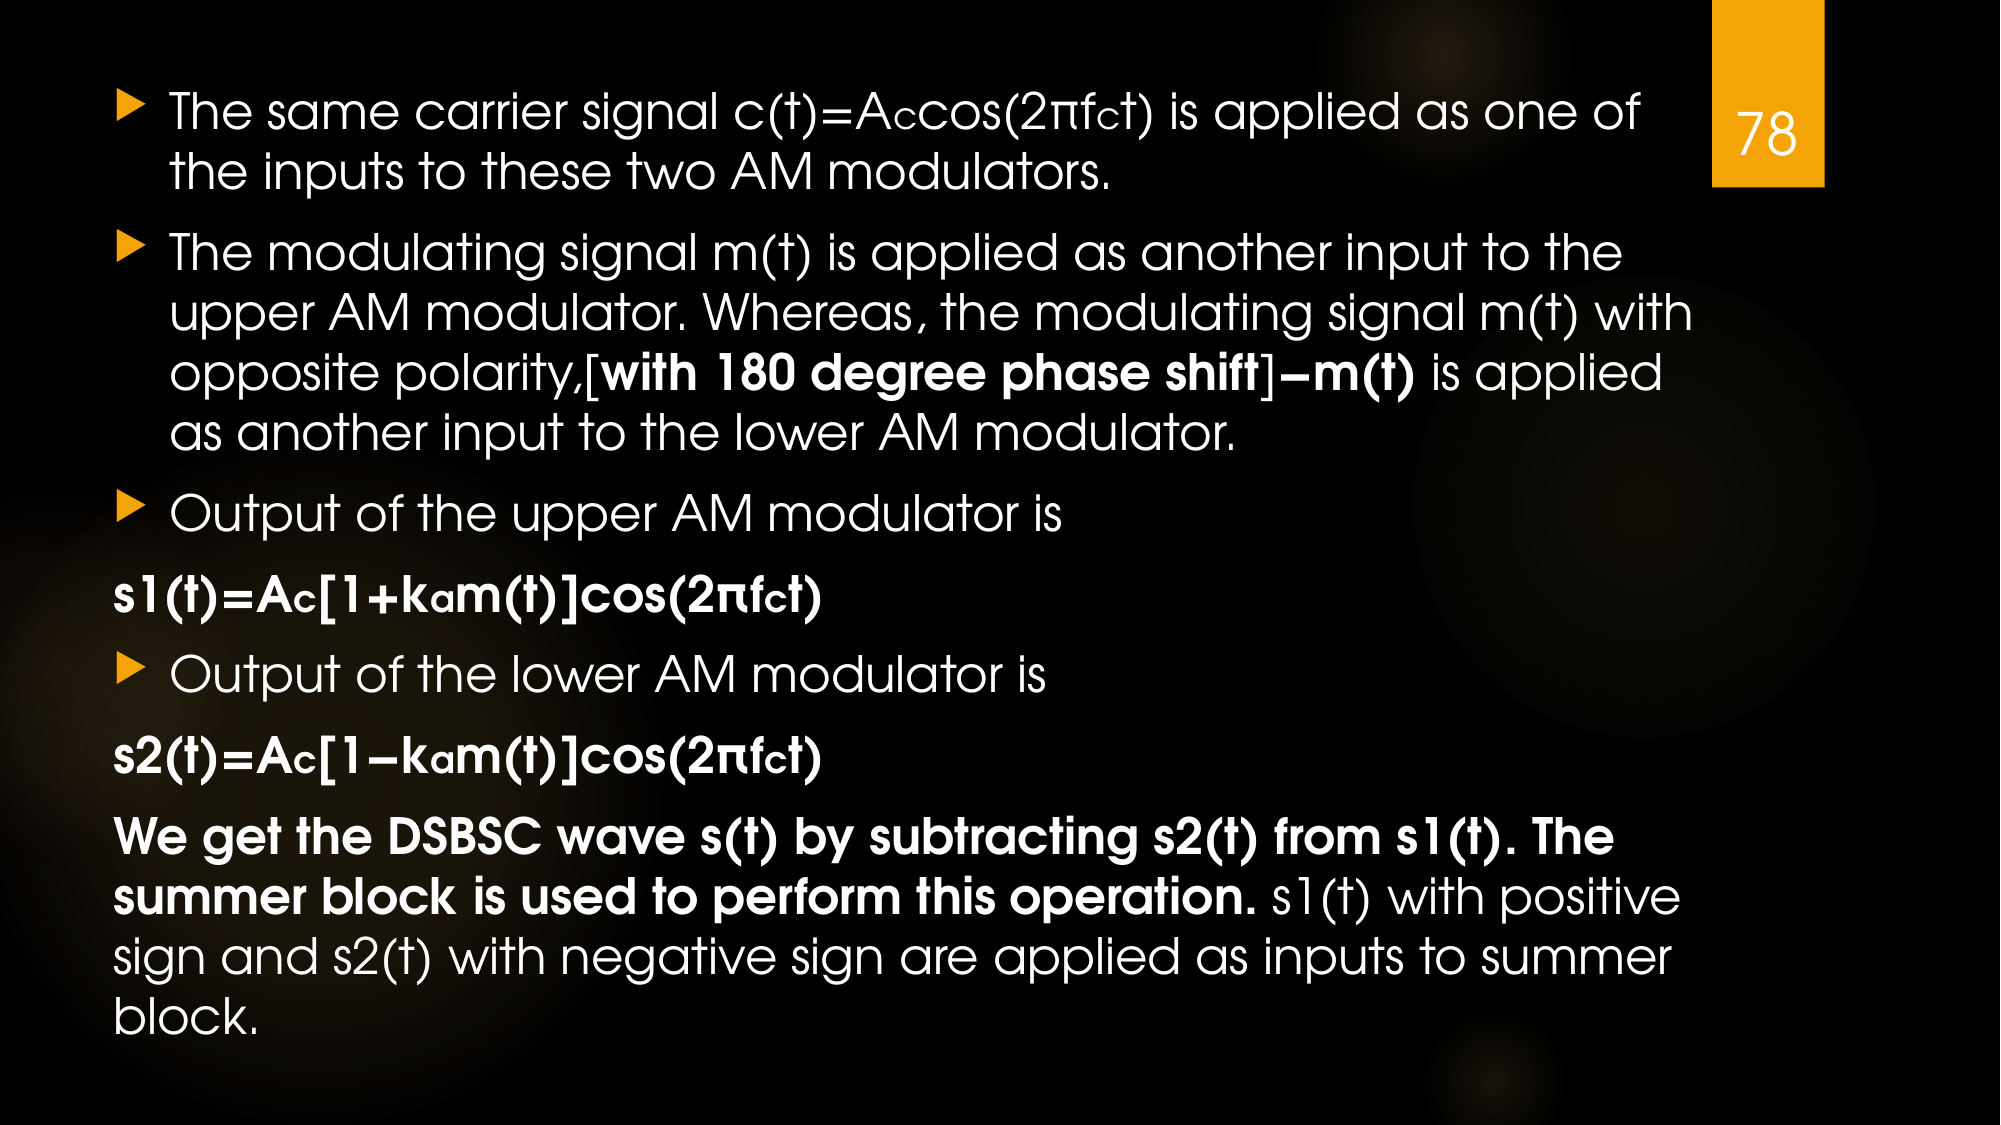

78
The same carrier signal c(t)=Accos(2πfct) is applied as one of the inputs to these two AM modulators.
The modulating signal m(t) is applied as another input to the upper AM modulator. Whereas, the modulating signal m(t) with opposite polarity,[with 180 degree phase shift]−m(t) is applied as another input to the lower AM modulator.
Output of the upper AM modulator is
s1(t)=Ac[1+kam(t)]cos(2πfct)
Output of the lower AM modulator is
s2(t)=Ac[1−kam(t)]cos(2πfct)
We get the DSBSC wave s(t) by subtracting s2(t) from s1(t). The summer block is used to perform this operation. s1(t) with positive sign and s2(t) with negative sign are applied as inputs to summer block.